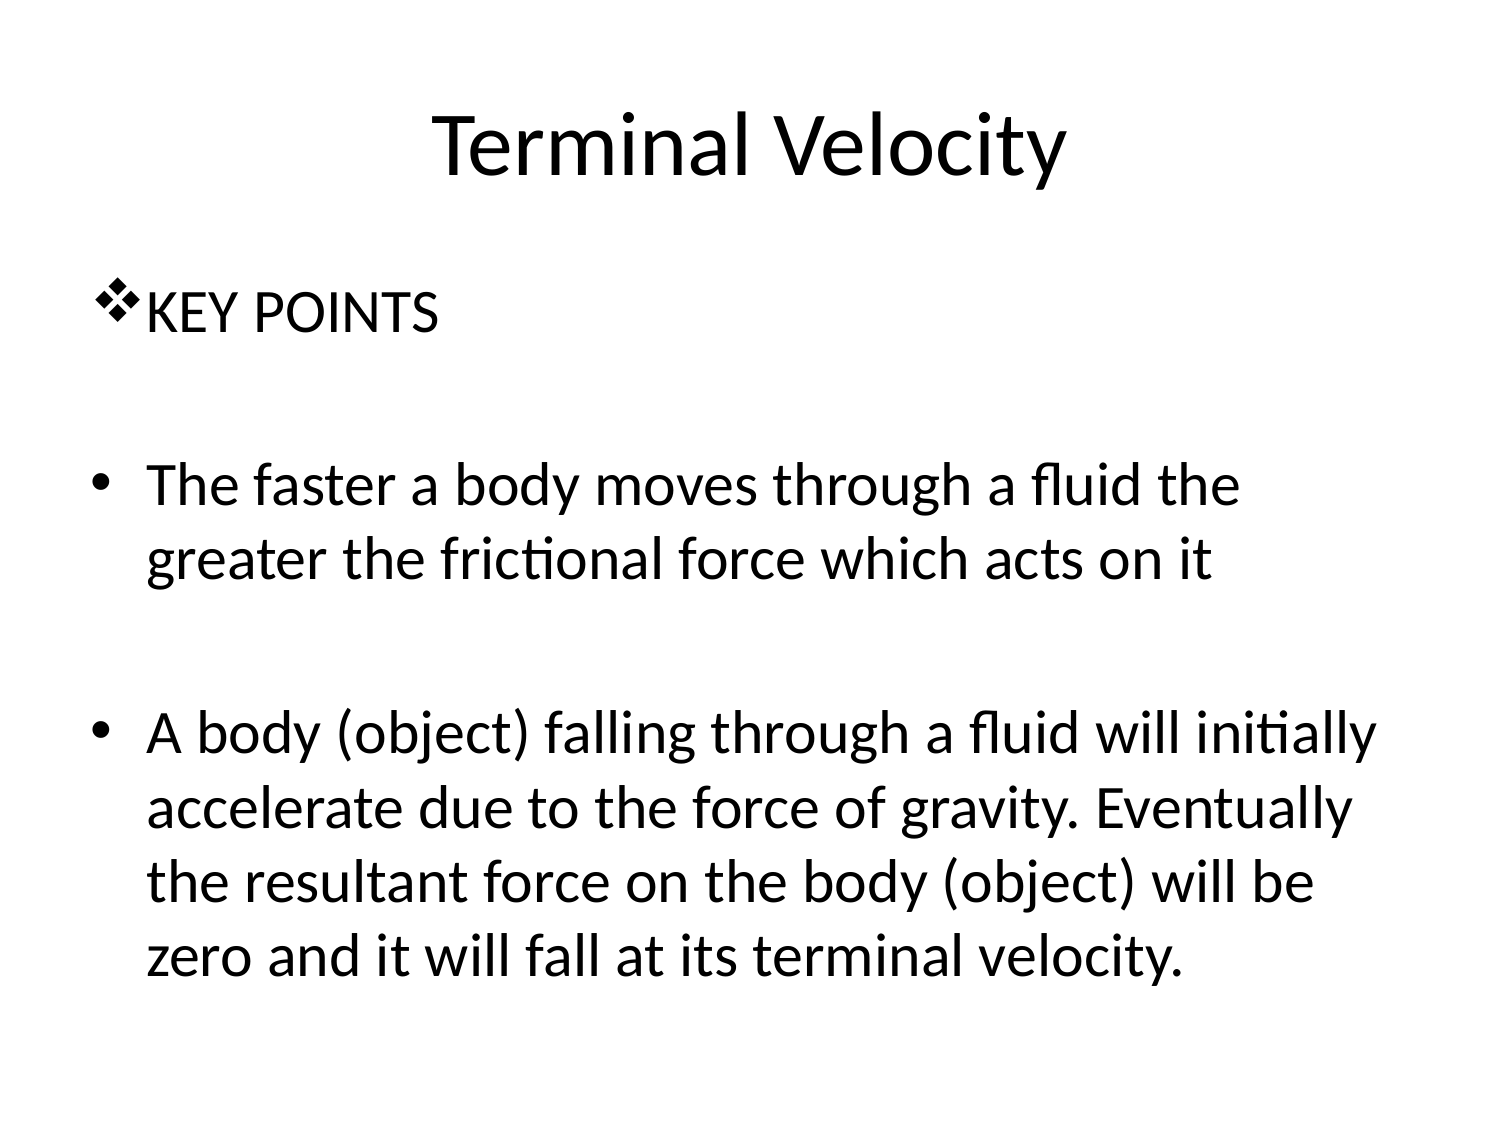

# Terminal Velocity
KEY POINTS

The faster a body moves through a fluid the greater the frictional force which acts on it

A body (object) falling through a fluid will initially accelerate due to the force of gravity. Eventually the resultant force on the body (object) will be zero and it will fall at its terminal velocity.